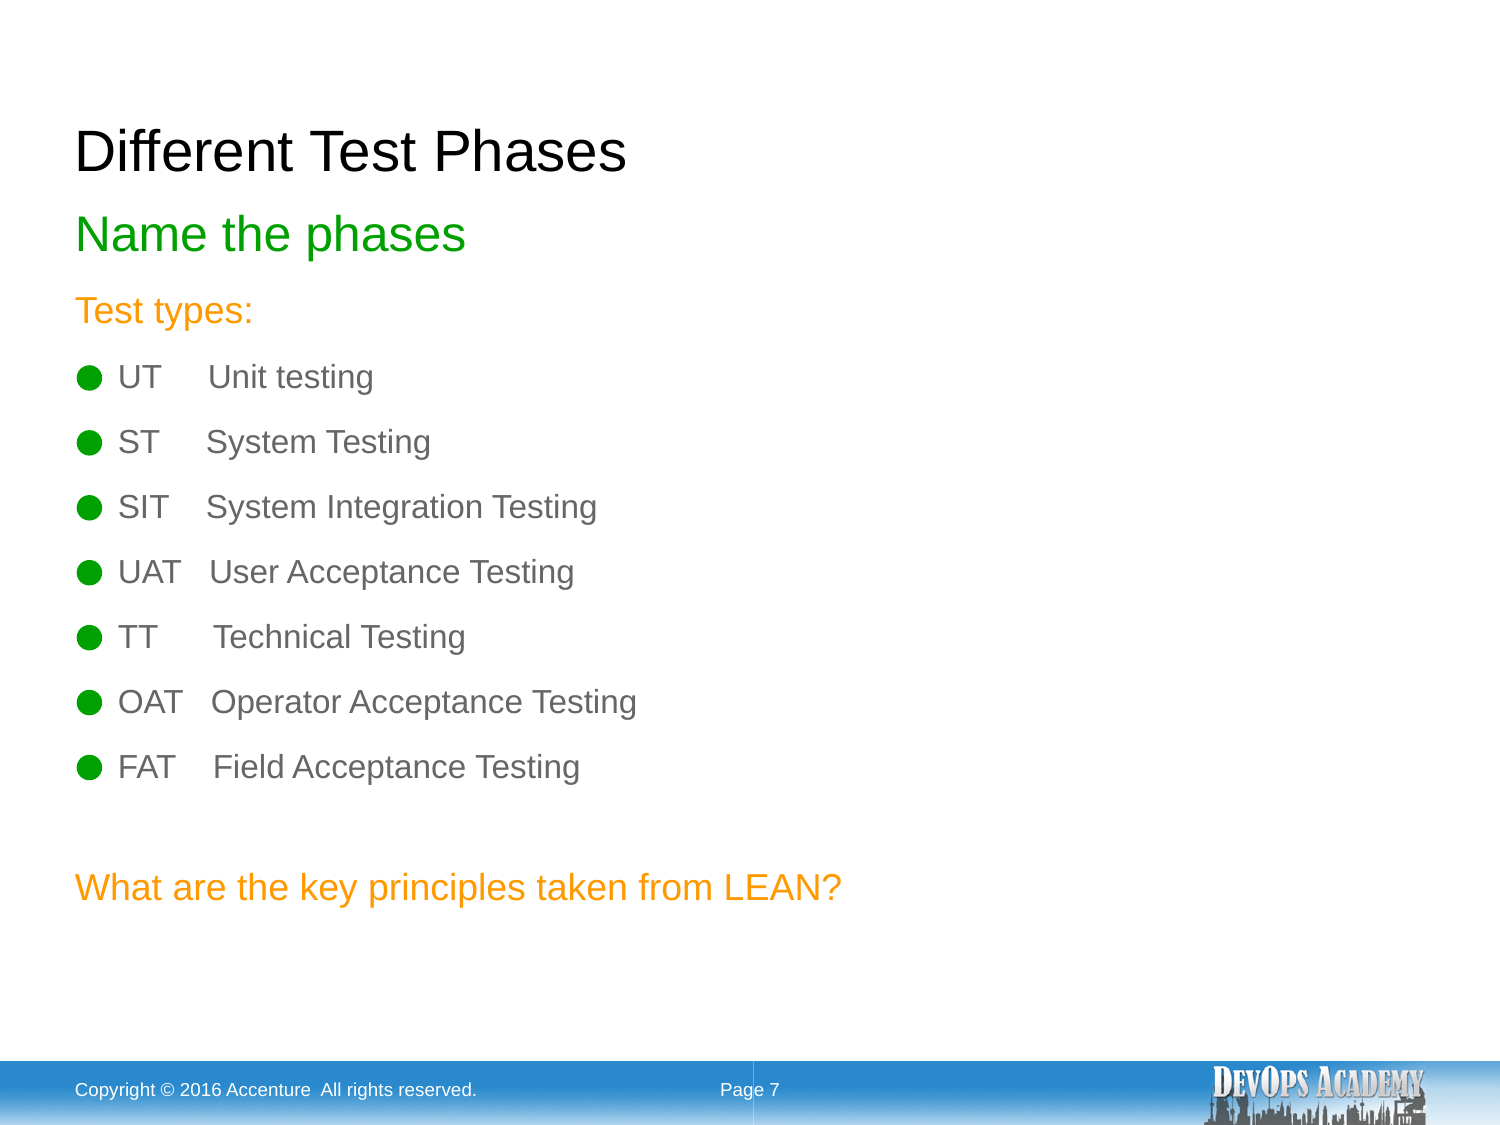

# Different Test Phases
Name the phases
Test types:
UT     Unit testing
ST     System Testing
SIT    System Integration Testing
UAT   User Acceptance Testing
TT      Technical Testing
OAT   Operator Acceptance Testing
FAT    Field Acceptance Testing

What are the key principles taken from LEAN?

Copyright © 2016 Accenture  All rights reserved.
Page 7